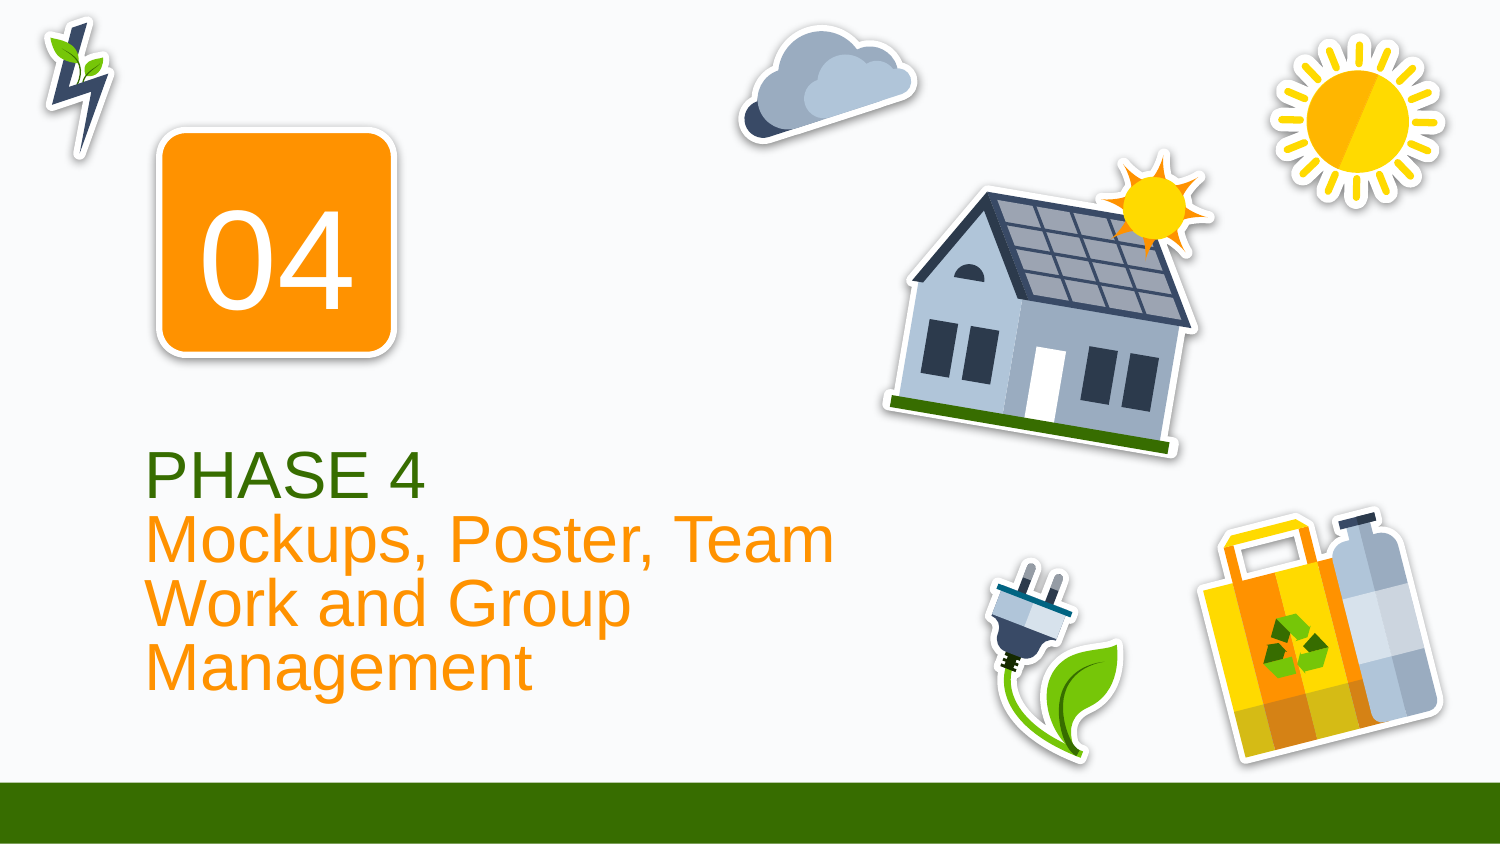

04

# PHASE 4 Mockups, Poster, Team Work and Group Management